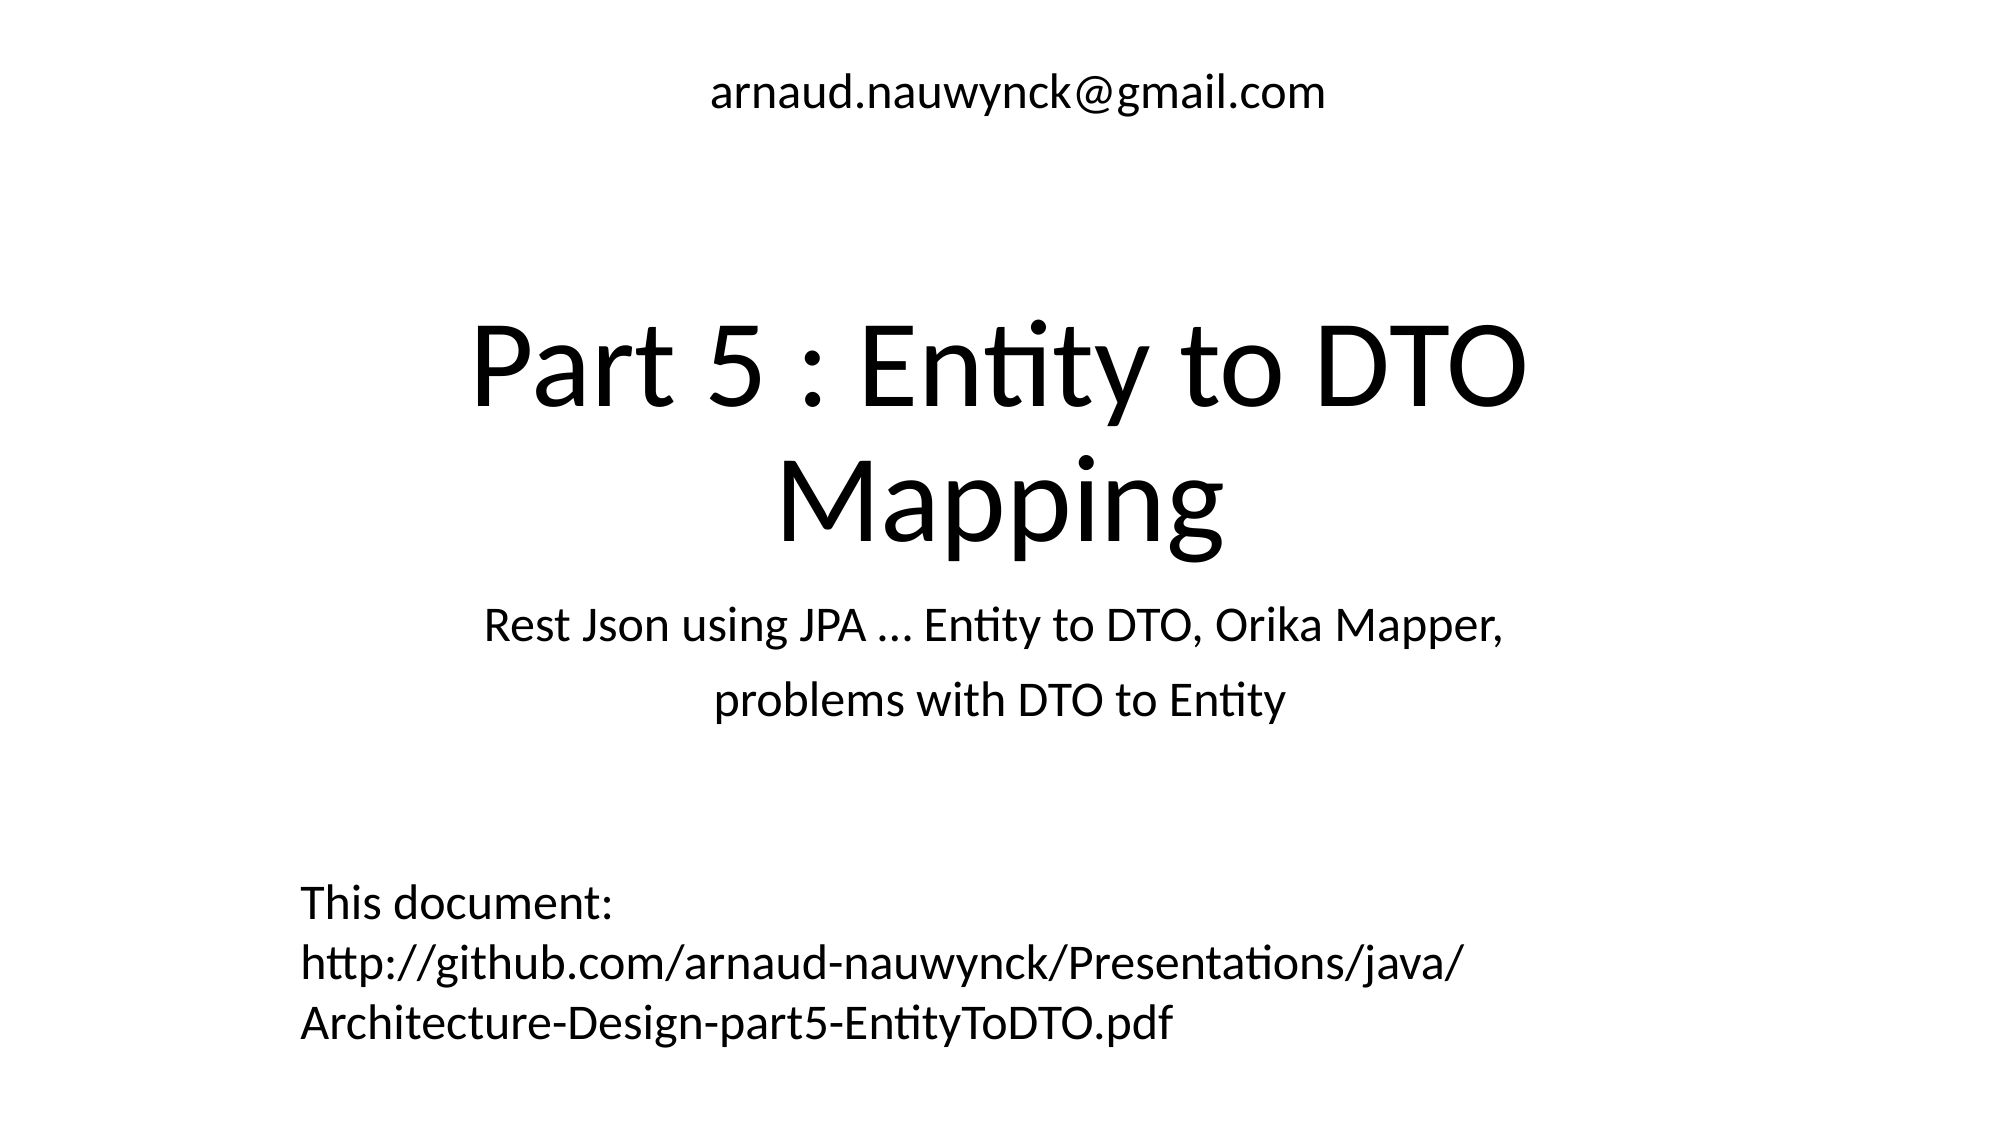

arnaud.nauwynck@gmail.com
# Part 5 : Entity to DTO Mapping
Rest Json using JPA … Entity to DTO, Orika Mapper,
problems with DTO to Entity
This document:
http://github.com/arnaud-nauwynck/Presentations/java/
Architecture-Design-part5-EntityToDTO.pdf